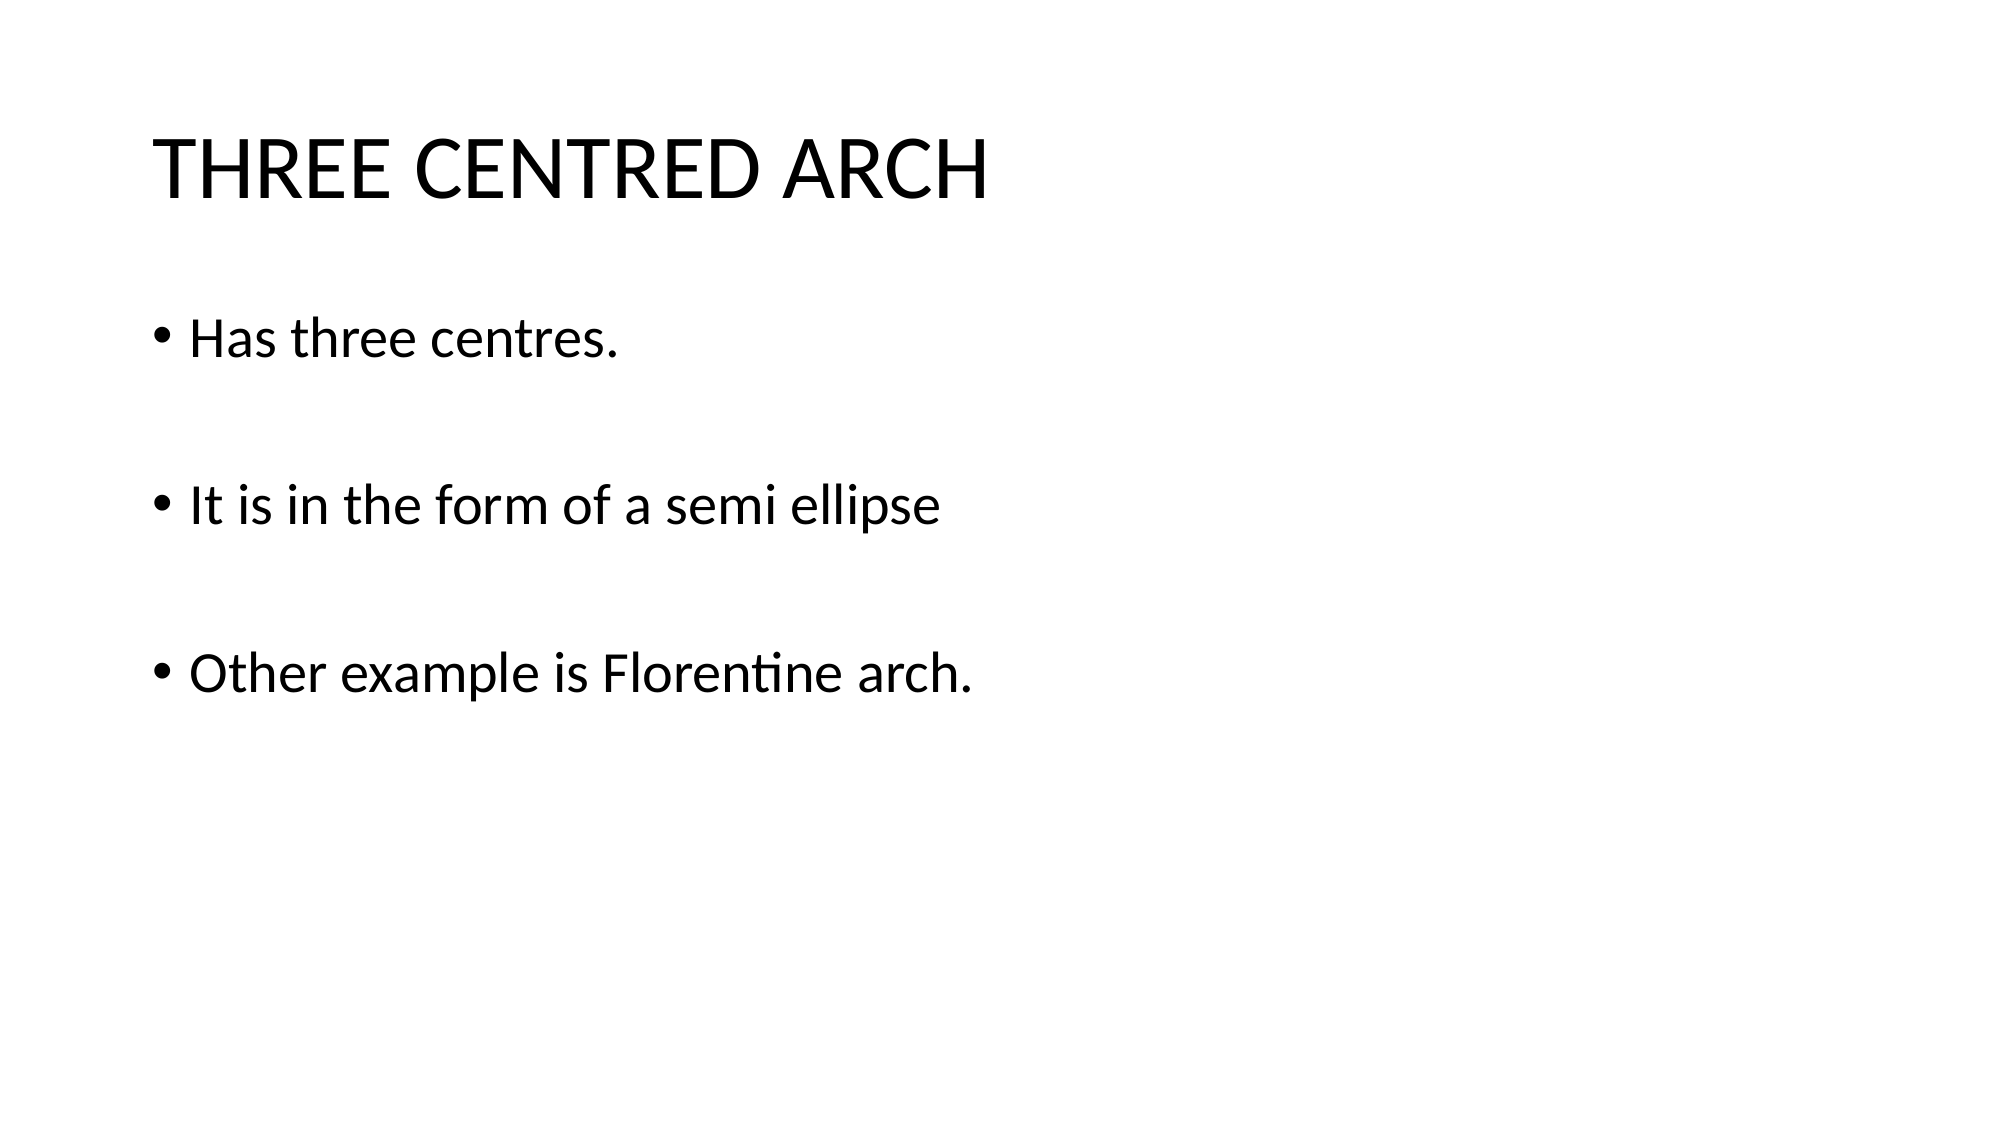

# THREE CENTRED ARCH
Has three centres.

It is in the form of a semi ellipse

Other example is Florentine arch.